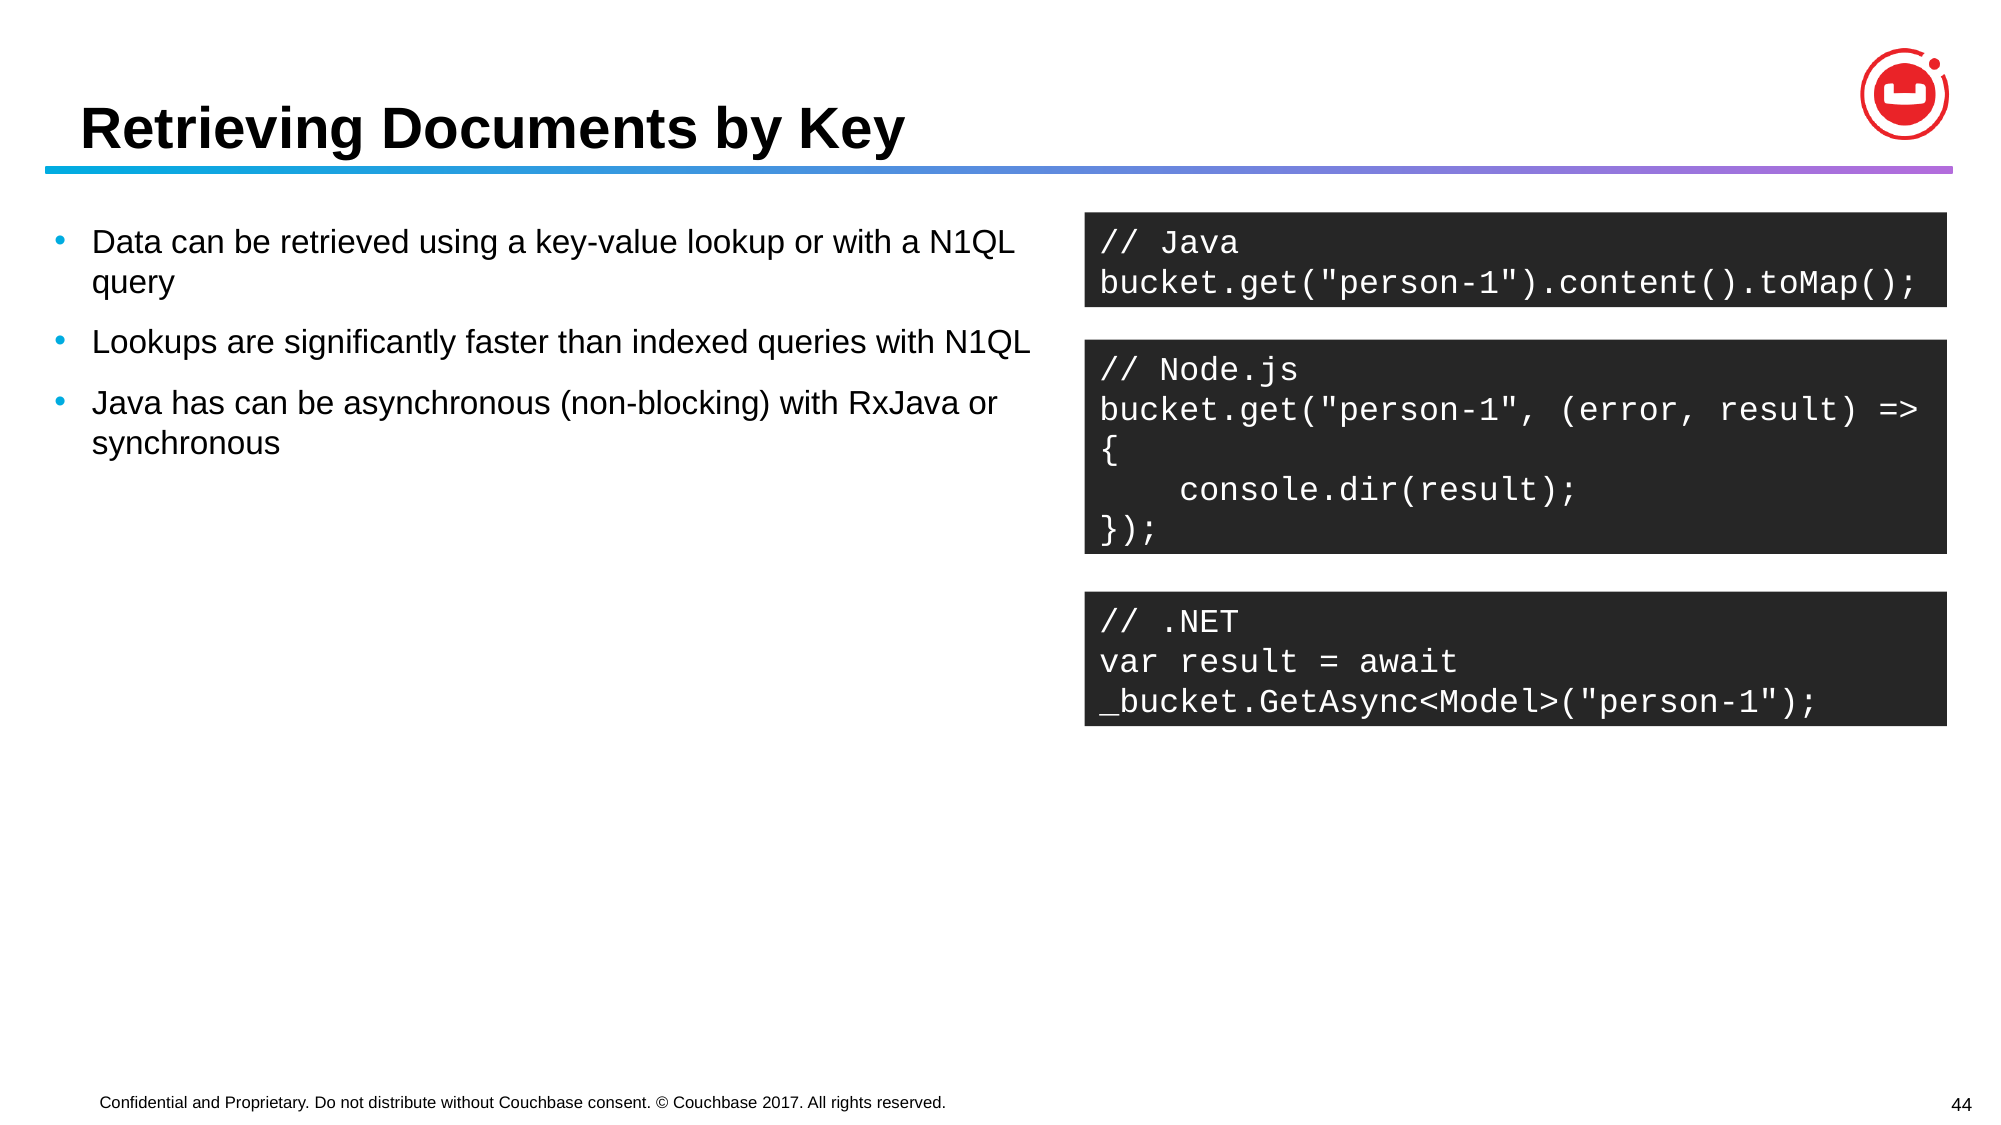

# Retrieving Documents by Key
Data can be retrieved using a key-value lookup or with a N1QL query
Lookups are significantly faster than indexed queries with N1QL
Java has can be asynchronous (non-blocking) with RxJava or synchronous

// Java
bucket.get("person-1").content().toMap();
// Node.js
bucket.get("person-1", (error, result) => {
    console.dir(result);
});
// .NET
var result = await _bucket.GetAsync<Model>("person-1");